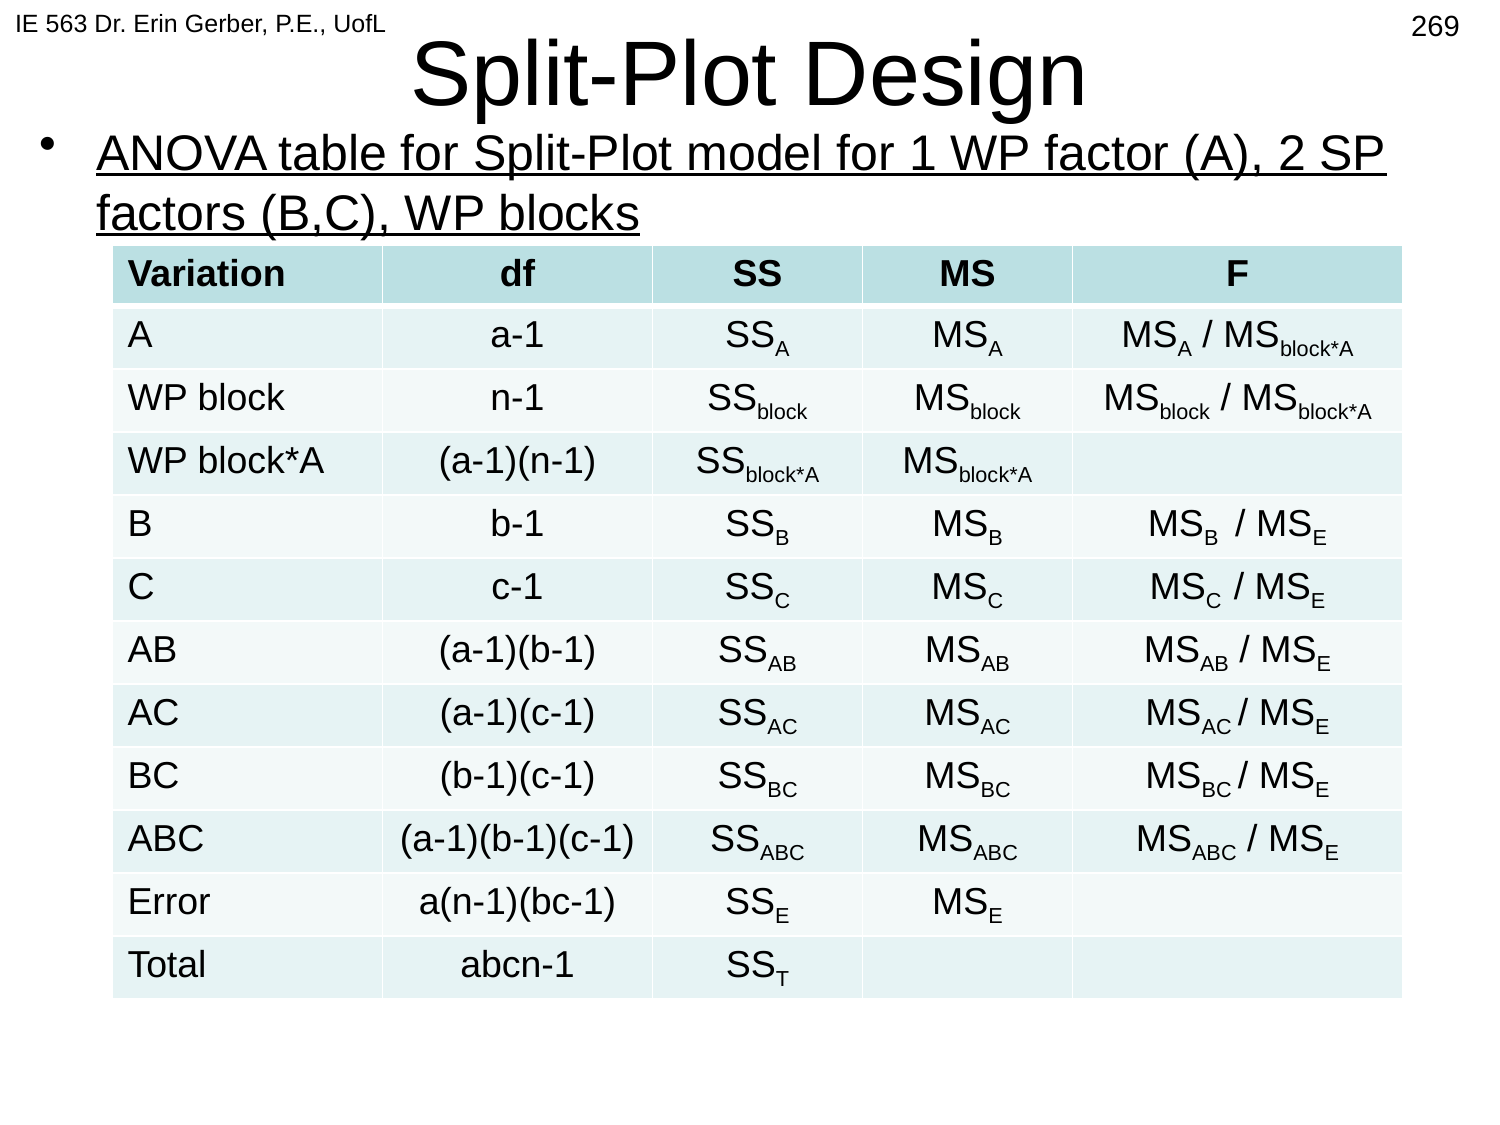

IE 563 Dr. Erin Gerber, P.E., UofL
269
# Split-Plot Design
ANOVA table for Split-Plot model for 1 WP factor (A), 2 SP factors (B,C), WP blocks

n blocks. Each block has 1 replicate of WP factor, a replicates of SP factors
WP block*WP factor is WP error term

| Variation | df | SS | MS | F |
| --- | --- | --- | --- | --- |
| A | a-1 | SSA | MSA | MSA / MSblock\*A |
| WP block | n-1 | SSblock | MSblock | MSblock / MSblock\*A |
| WP block\*A | (a-1)(n-1) | SSblock\*A | MSblock\*A |  |
| B | b-1 | SSB | MSB | MSB / MSE |
| C | c-1 | SSC | MSC | MSC / MSE |
| AB | (a-1)(b-1) | SSAB | MSAB | MSAB / MSE |
| AC | (a-1)(c-1) | SSAC | MSAC | MSAC / MSE |
| BC | (b-1)(c-1) | SSBC | MSBC | MSBC / MSE |
| ABC | (a-1)(b-1)(c-1) | SSABC | MSABC | MSABC / MSE |
| Error | a(n-1)(bc-1) | SSE | MSE |  |
| Total | abcn-1 | SST |  |  |